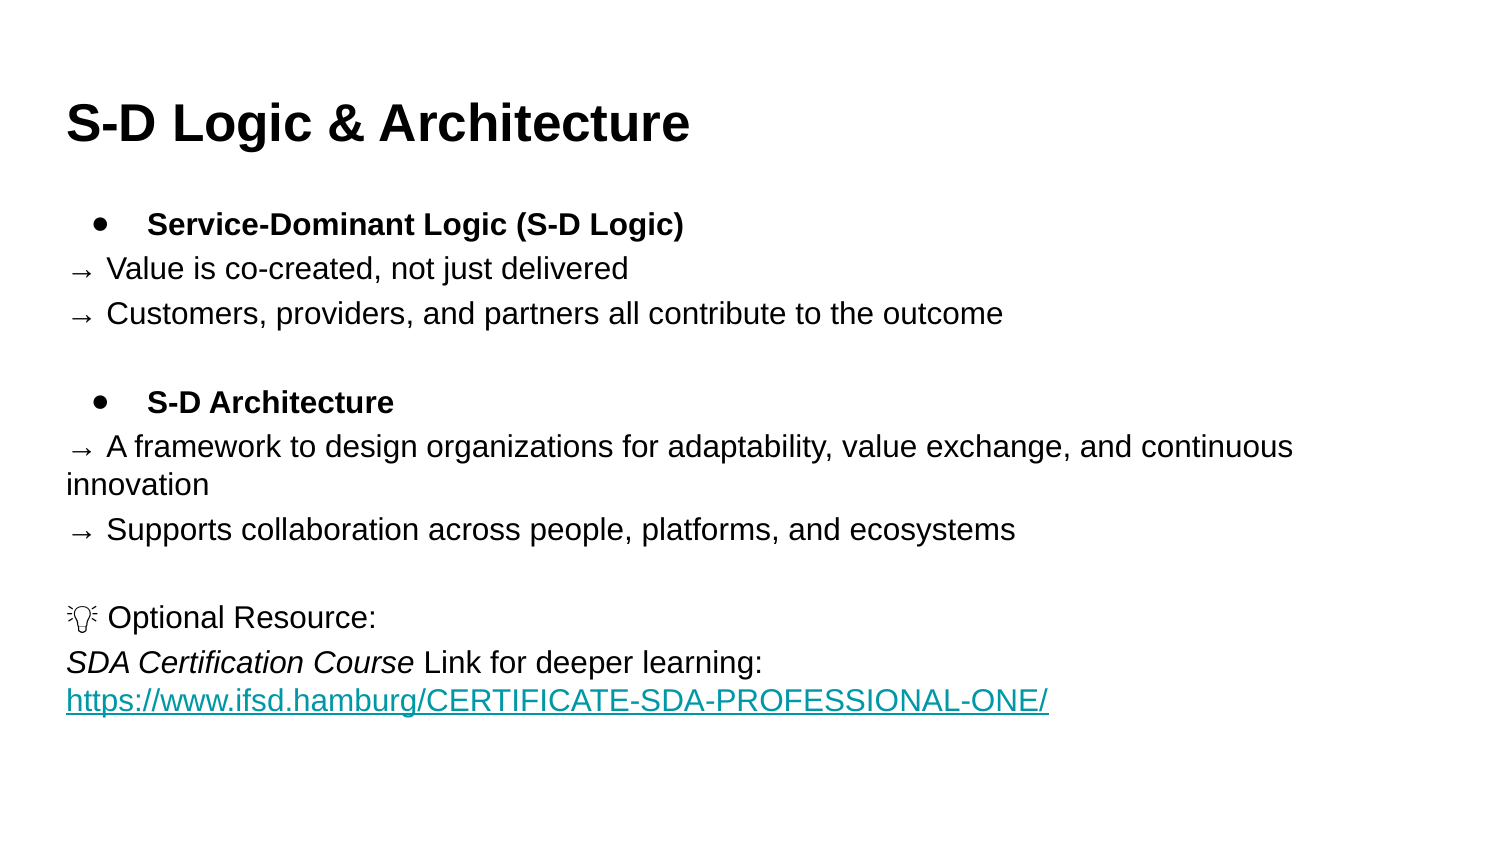

# S-D Logic & Architecture
Service-Dominant Logic (S-D Logic)
→ Value is co-created, not just delivered
→ Customers, providers, and partners all contribute to the outcome

S-D Architecture
→ A framework to design organizations for adaptability, value exchange, and continuous innovation
→ Supports collaboration across people, platforms, and ecosystems

💡 Optional Resource:
SDA Certification Course Link for deeper learning: https://www.ifsd.hamburg/CERTIFICATE-SDA-PROFESSIONAL-ONE/